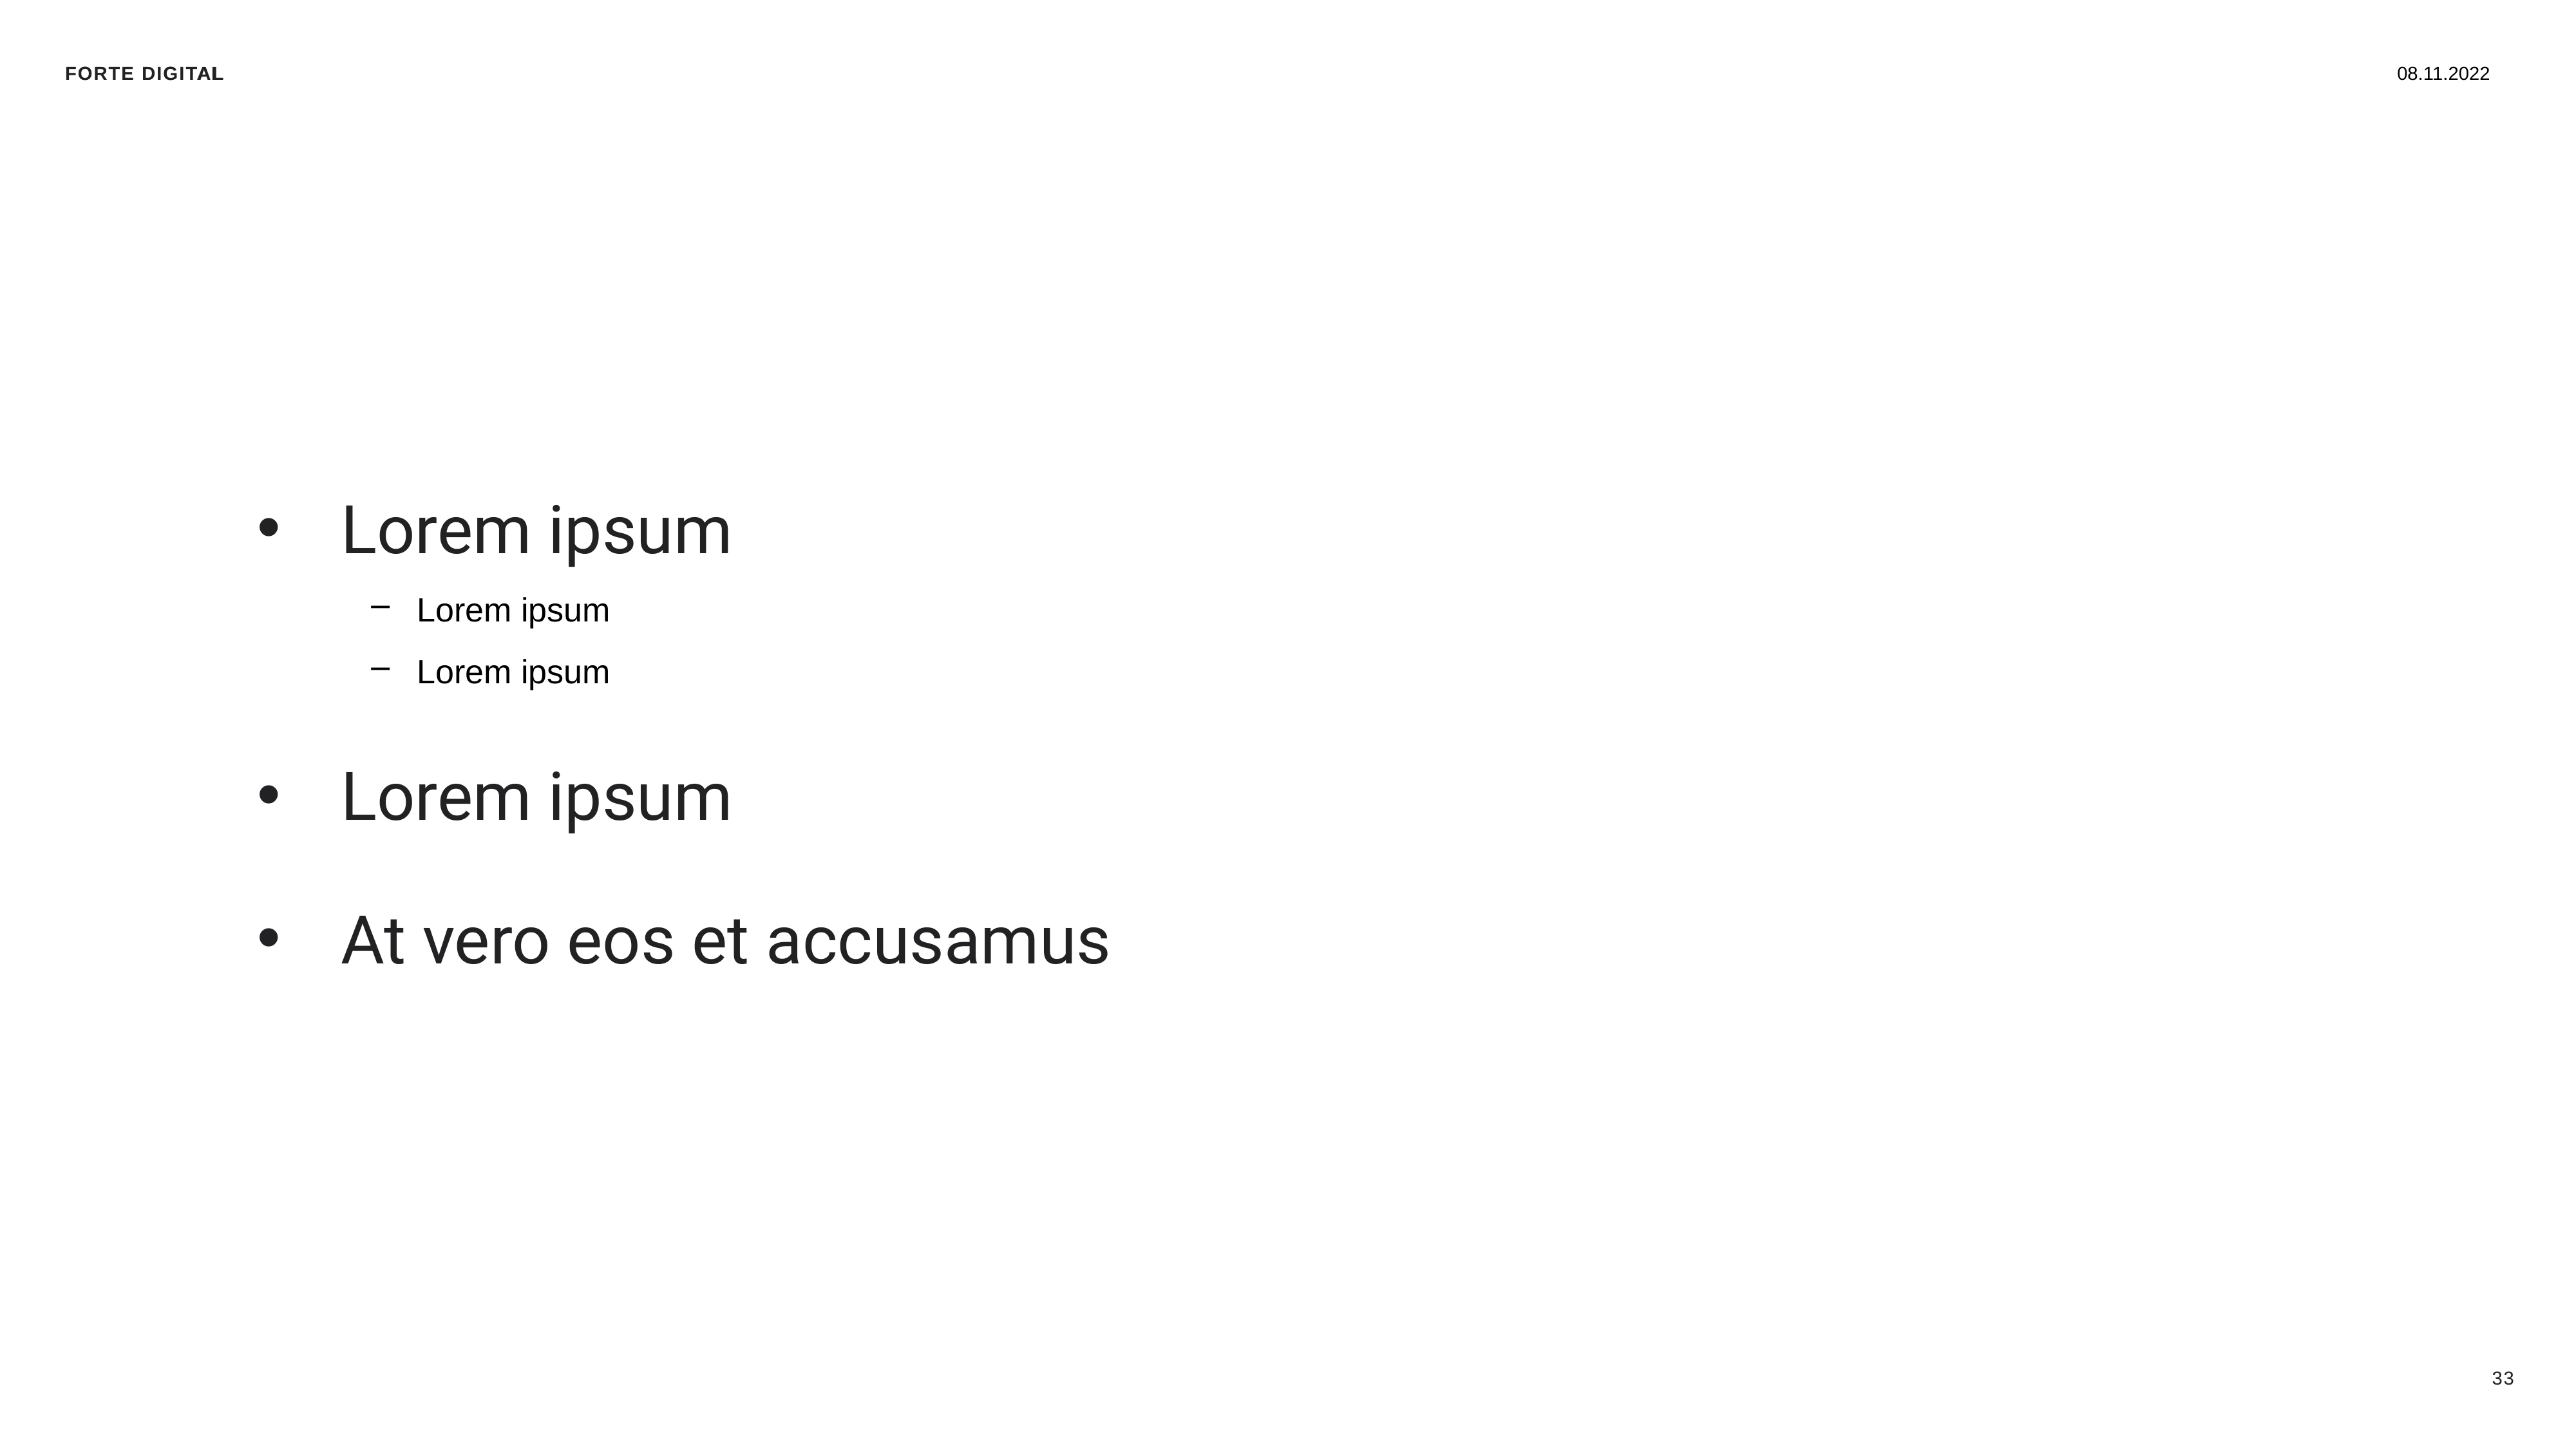

FORTE DIGITAL

08.11.2022
Lorem ipsum
Lorem ipsum
Lorem ipsum
Lorem ipsum
At vero eos et accusamus
33